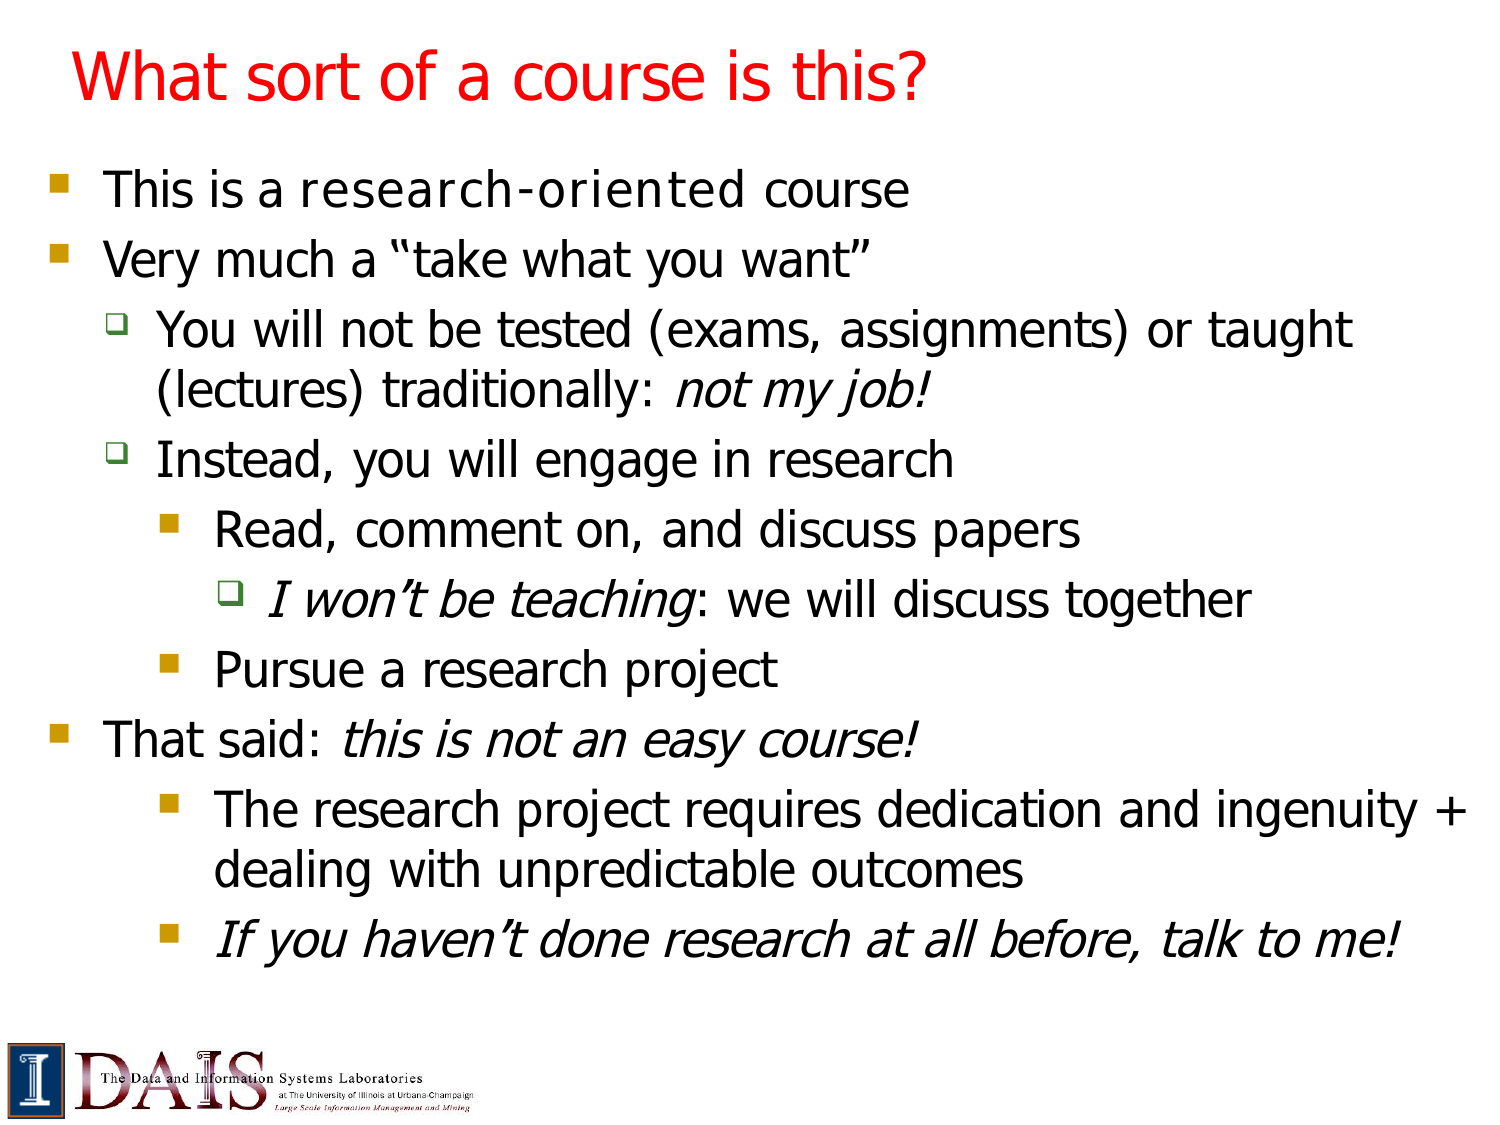

# What sort of a course is this?
This is a research-oriented course
Very much a “take what you want”
You will not be tested (exams, assignments) or taught (lectures) traditionally: not my job!
Instead, you will engage in research
Read, comment on, and discuss papers
I won’t be teaching: we will discuss together
Pursue a research project
That said: this is not an easy course!
The research project requires dedication and ingenuity + dealing with unpredictable outcomes
If you haven’t done research at all before, talk to me!